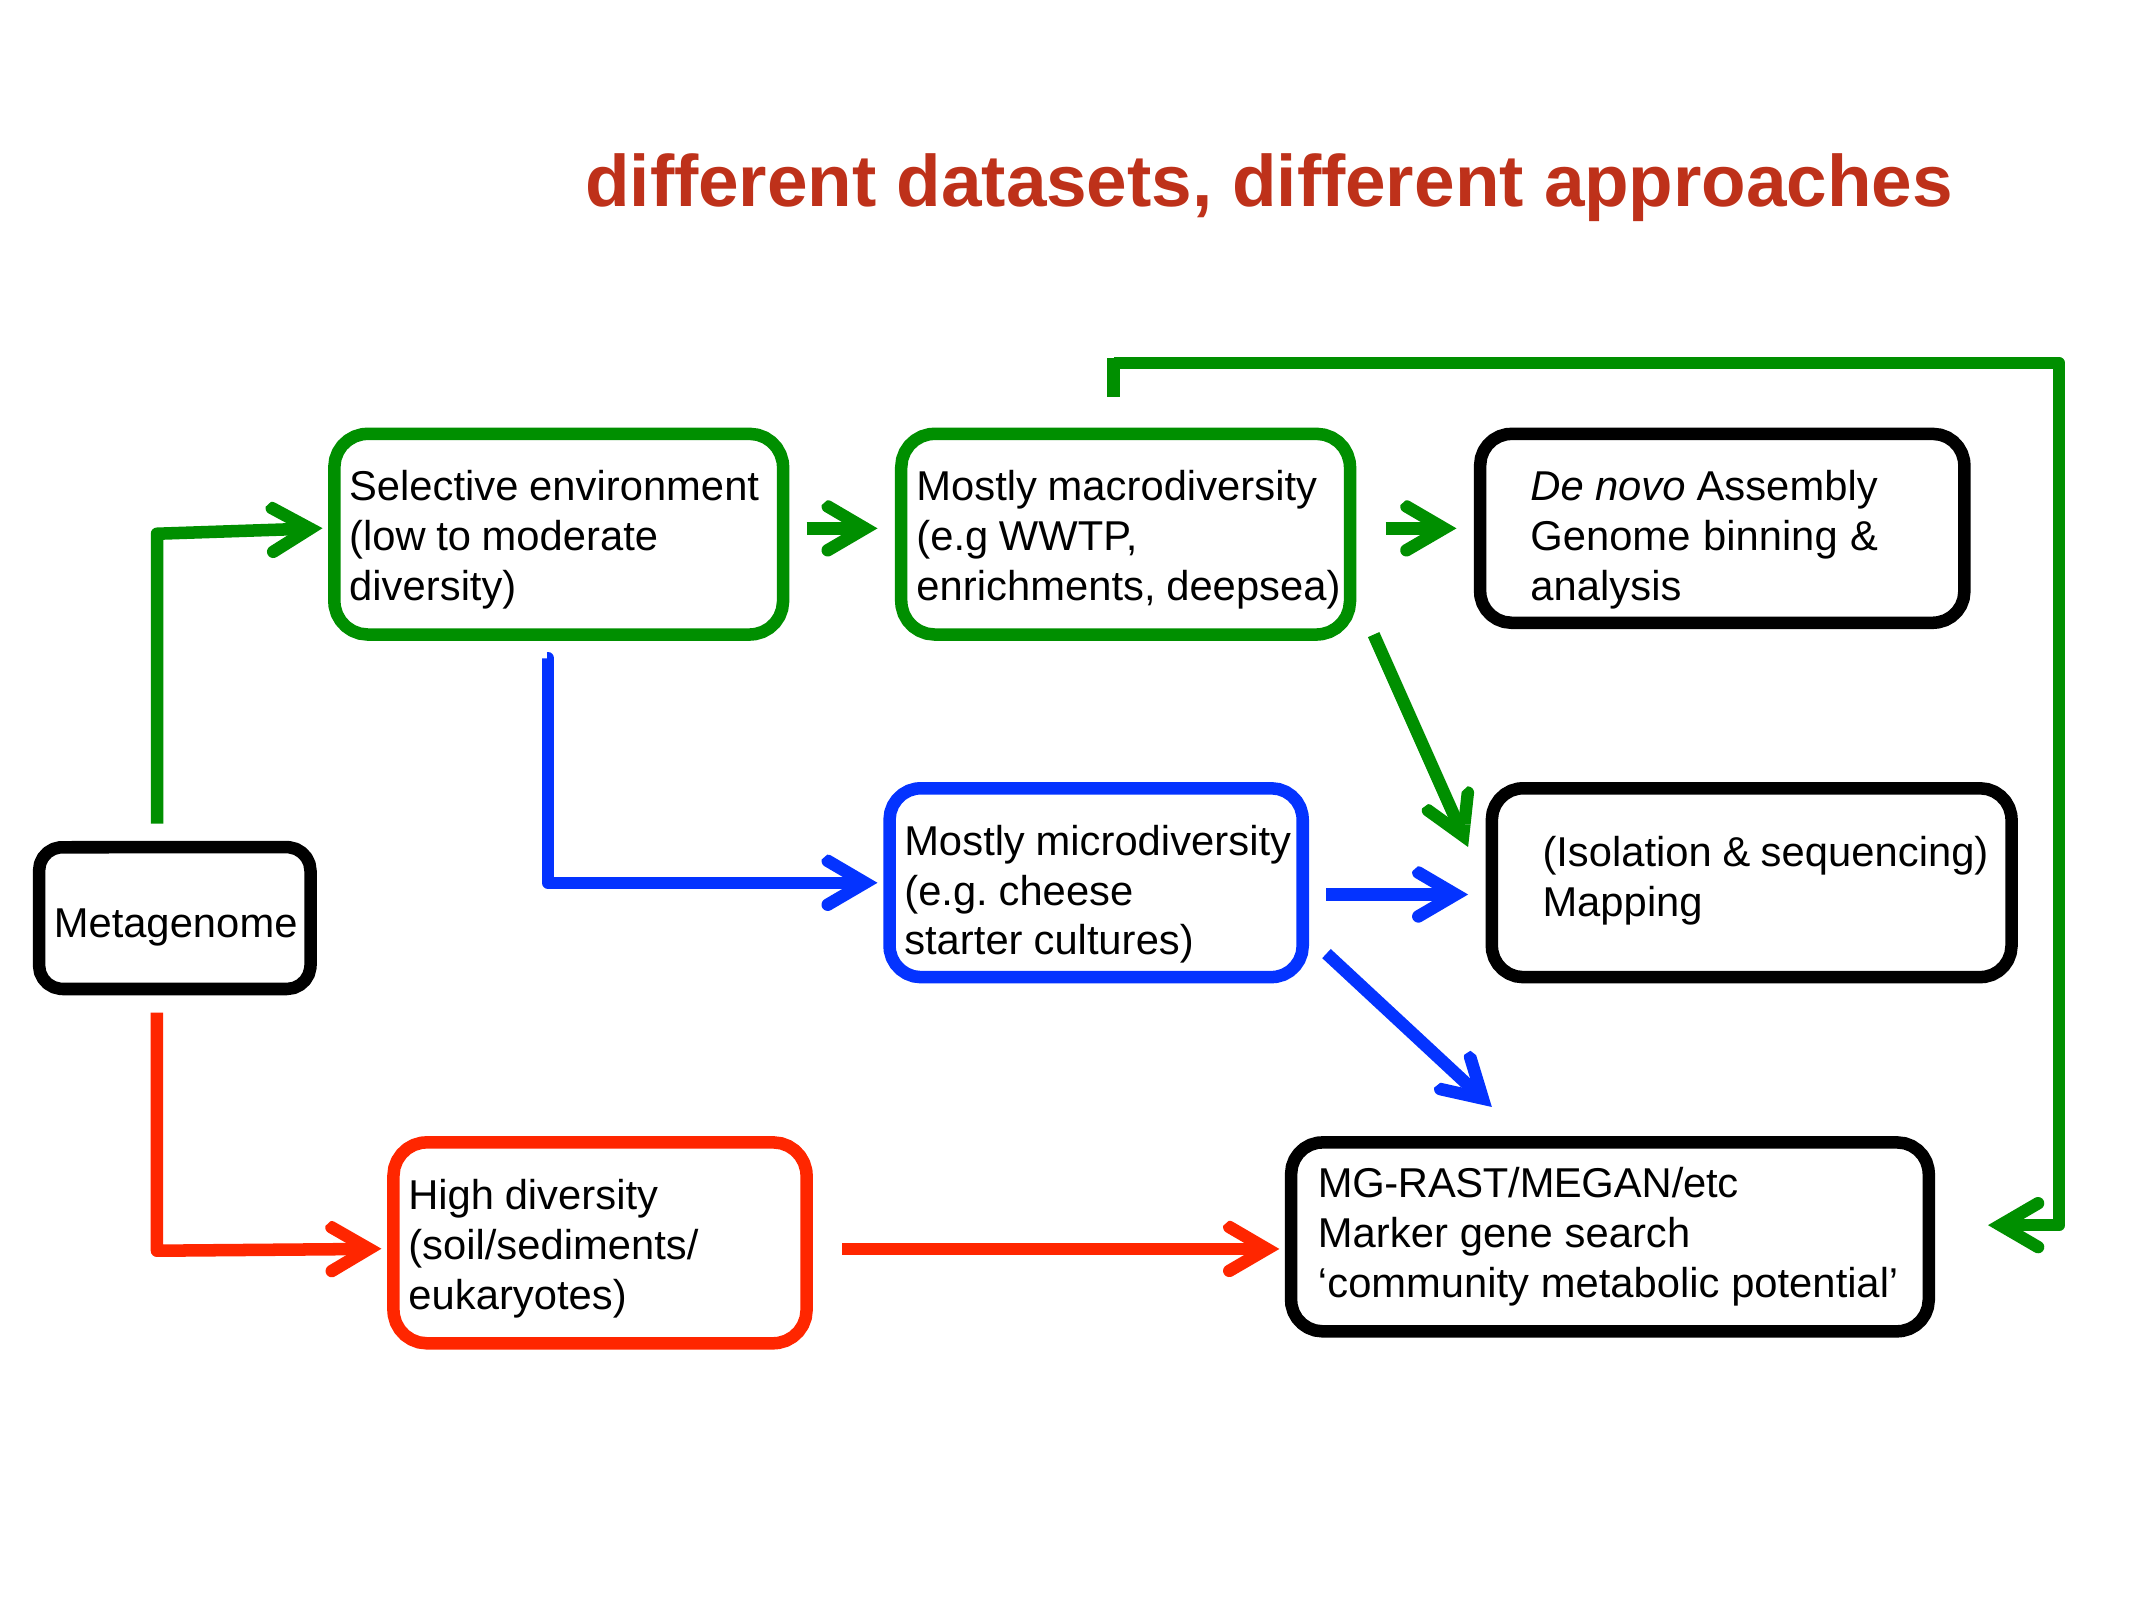

# different datasets, different approaches

Selective environment (low to moderate diversity)
Mostly macrodiversity (e.g WWTP,
enrichments, deepsea)
De novo Assembly Genome binning & analysis

Mostly microdiversity (e.g. cheese
starter cultures)
(Isolation & sequencing) Mapping

Metagenome

MG-RAST/MEGAN/etc
Marker gene search
High diversity (soil/sediments/ eukaryotes)

‘community metabolic potential’